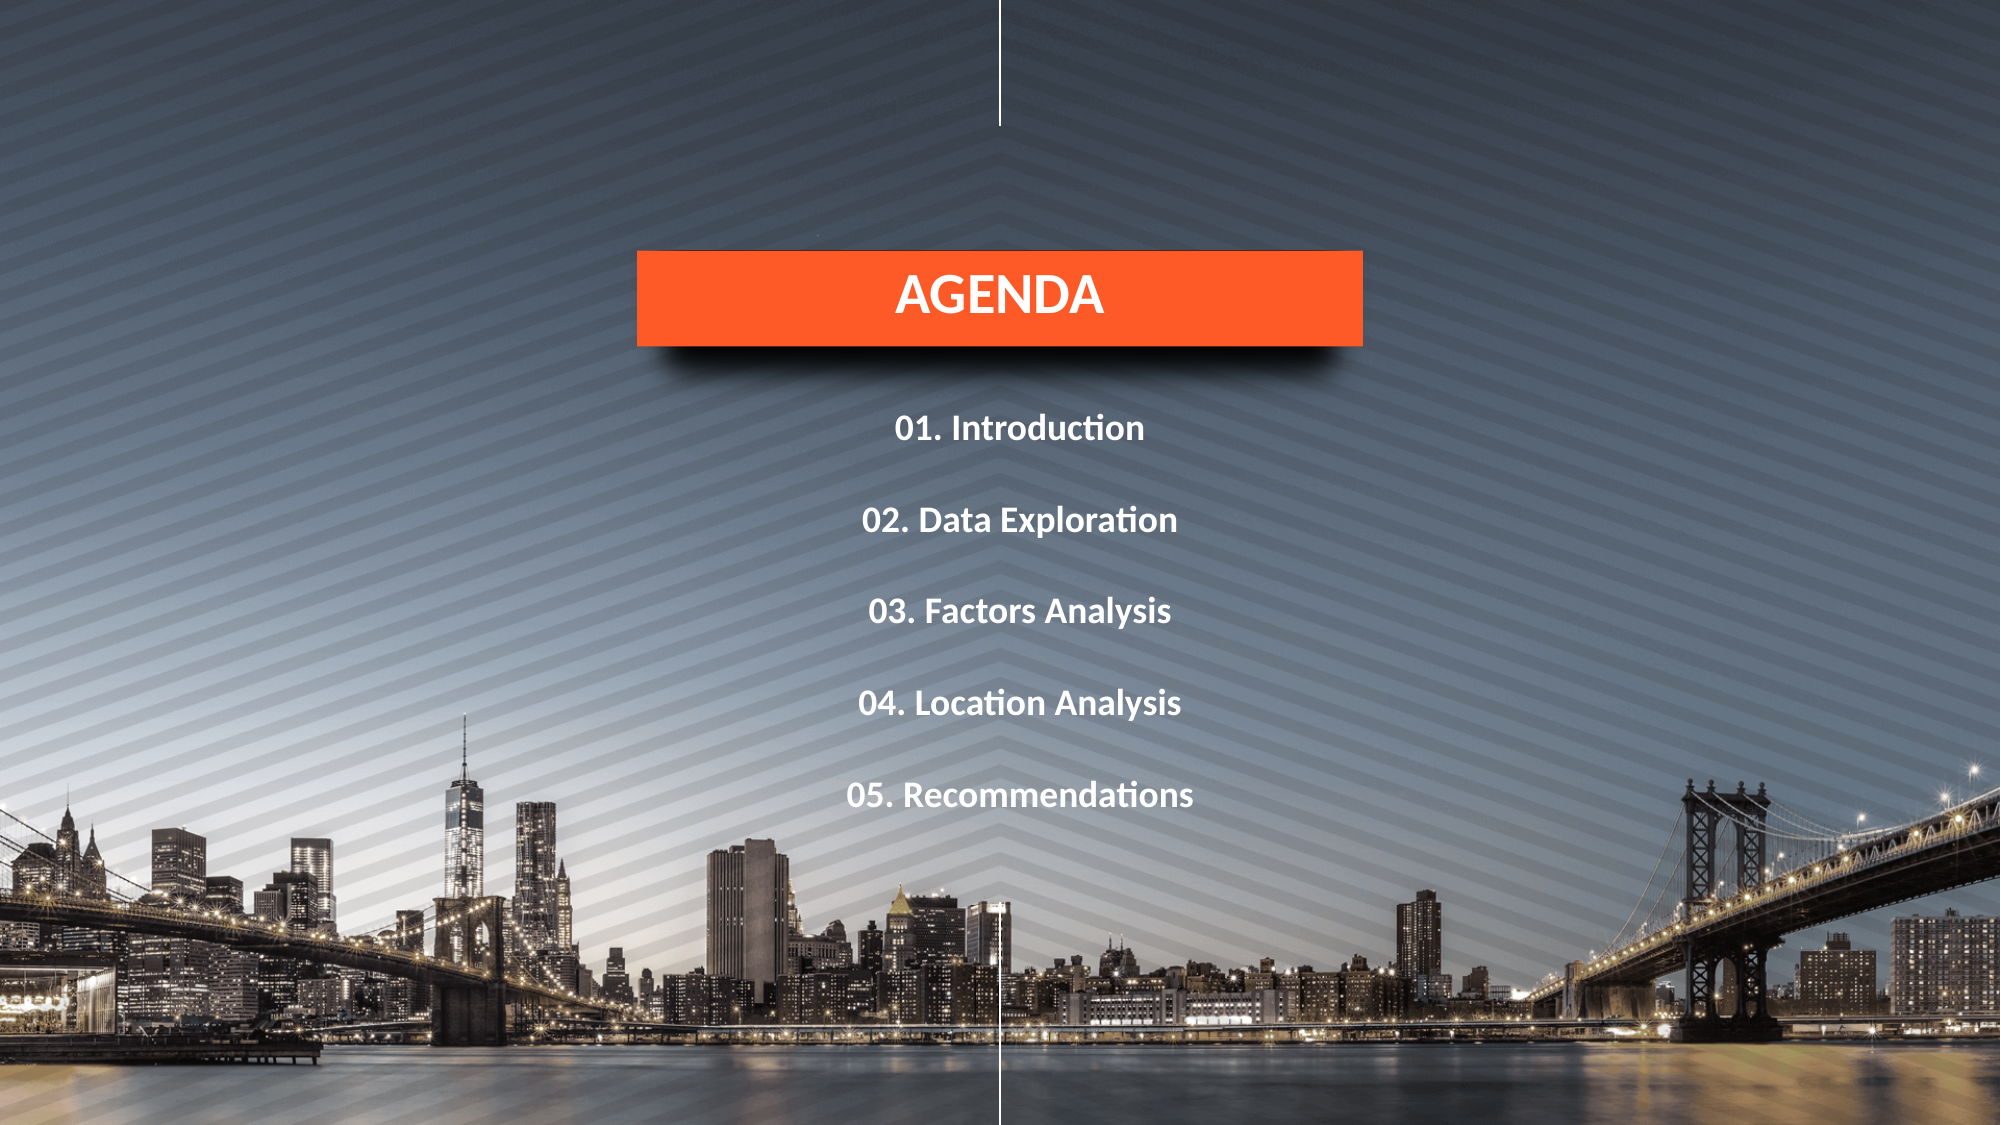

AGENDA
# 01. Introduction
02. Data Exploration
03. Factors Analysis
04. Location Analysis
05. Recommendations